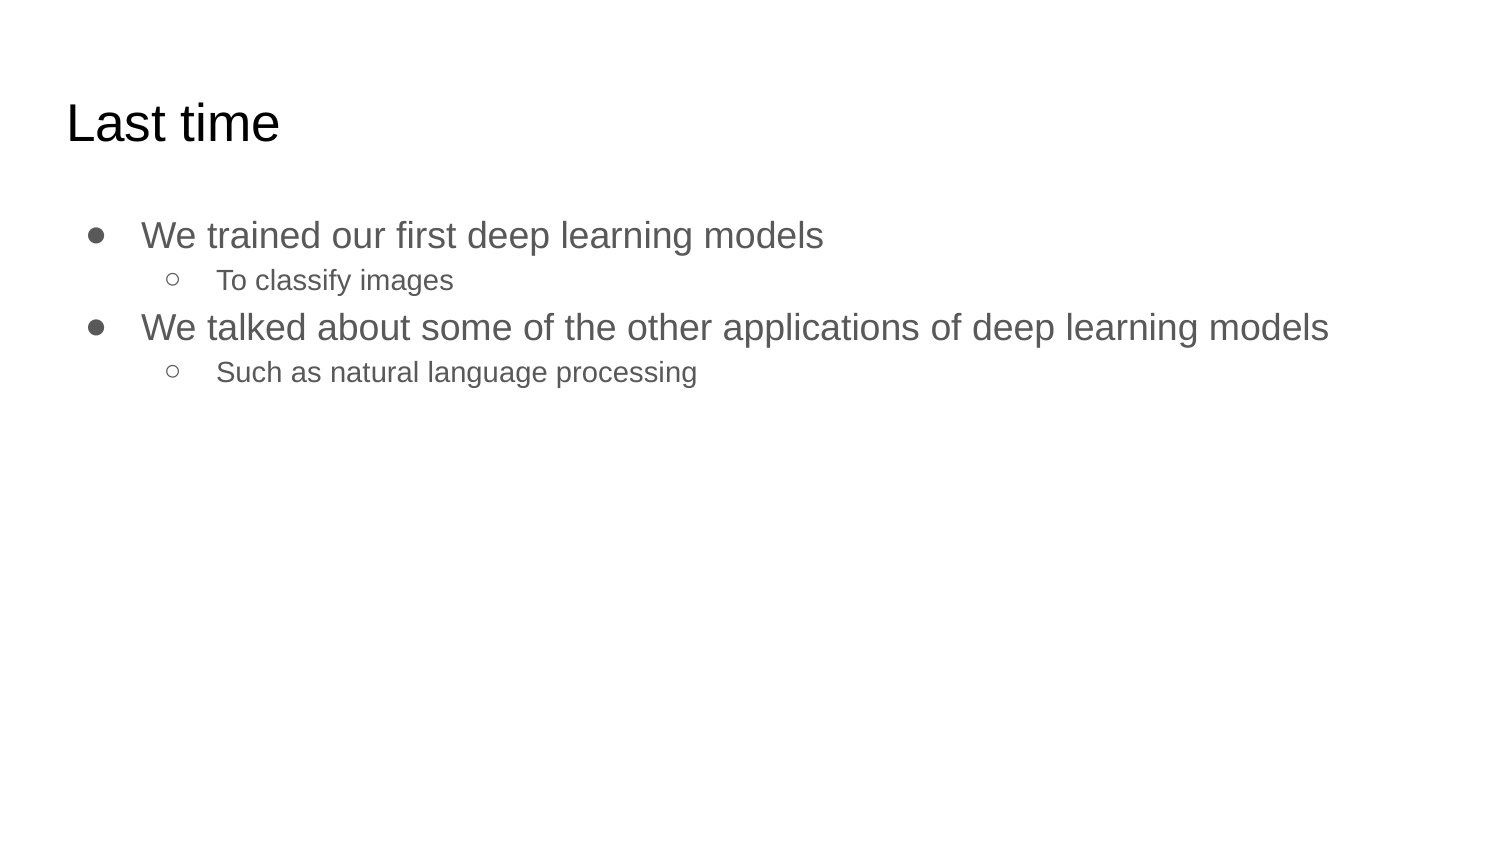

# Last time
We trained our first deep learning models
To classify images
We talked about some of the other applications of deep learning models
Such as natural language processing